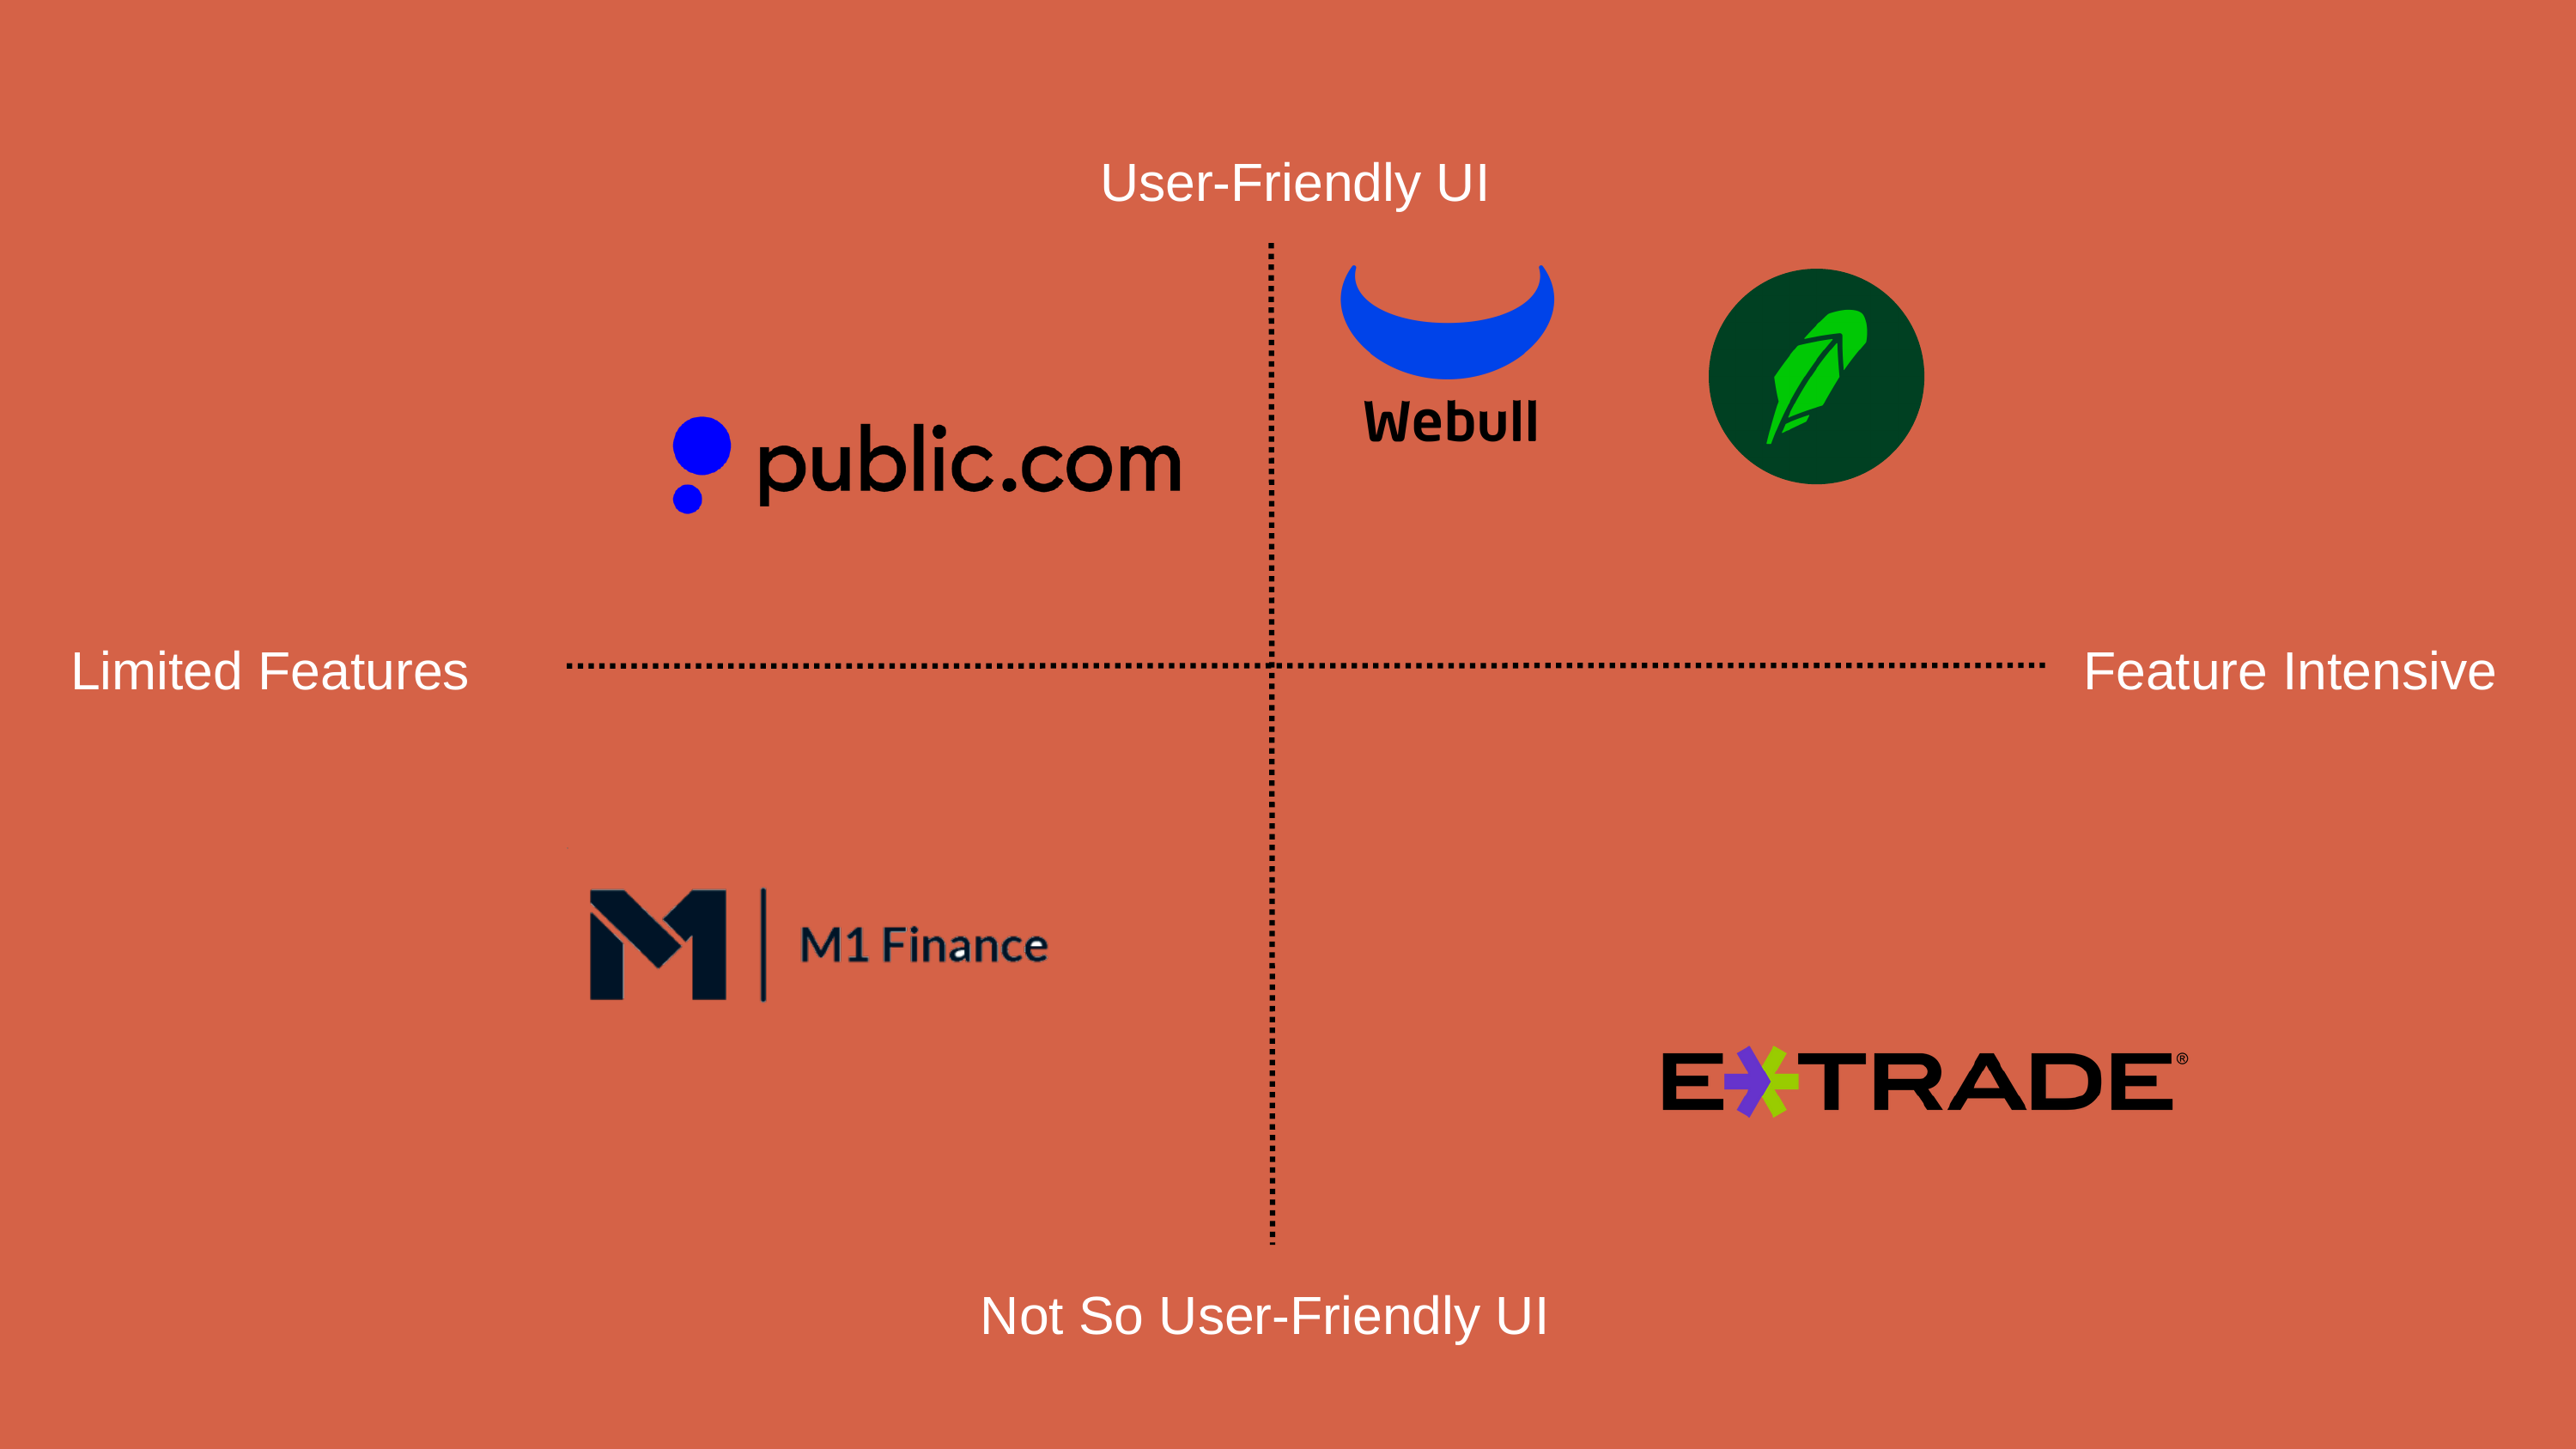

User-Friendly UI

Feature Intensive
Limited Features

Not So User-Friendly UI